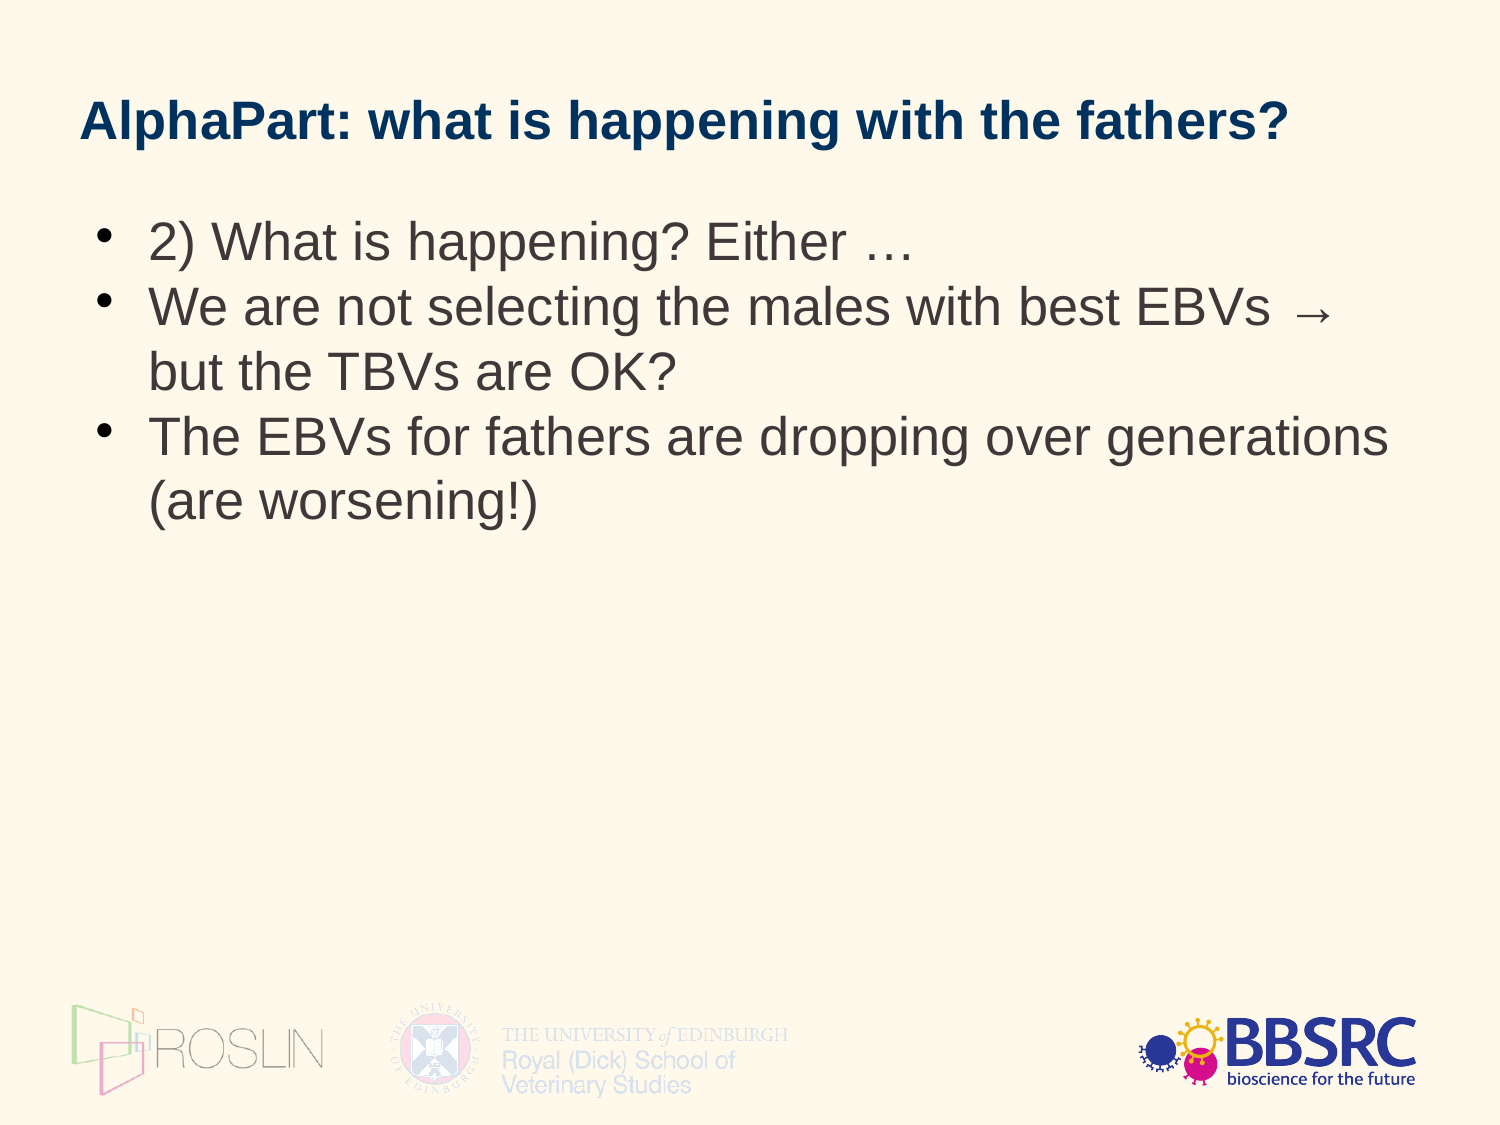

AlphaPart: what is happening with the fathers?
2) What is happening? Either …
We are not selecting the males with best EBVs → but the TBVs are OK?
The EBVs for fathers are dropping over generations (are worsening!)